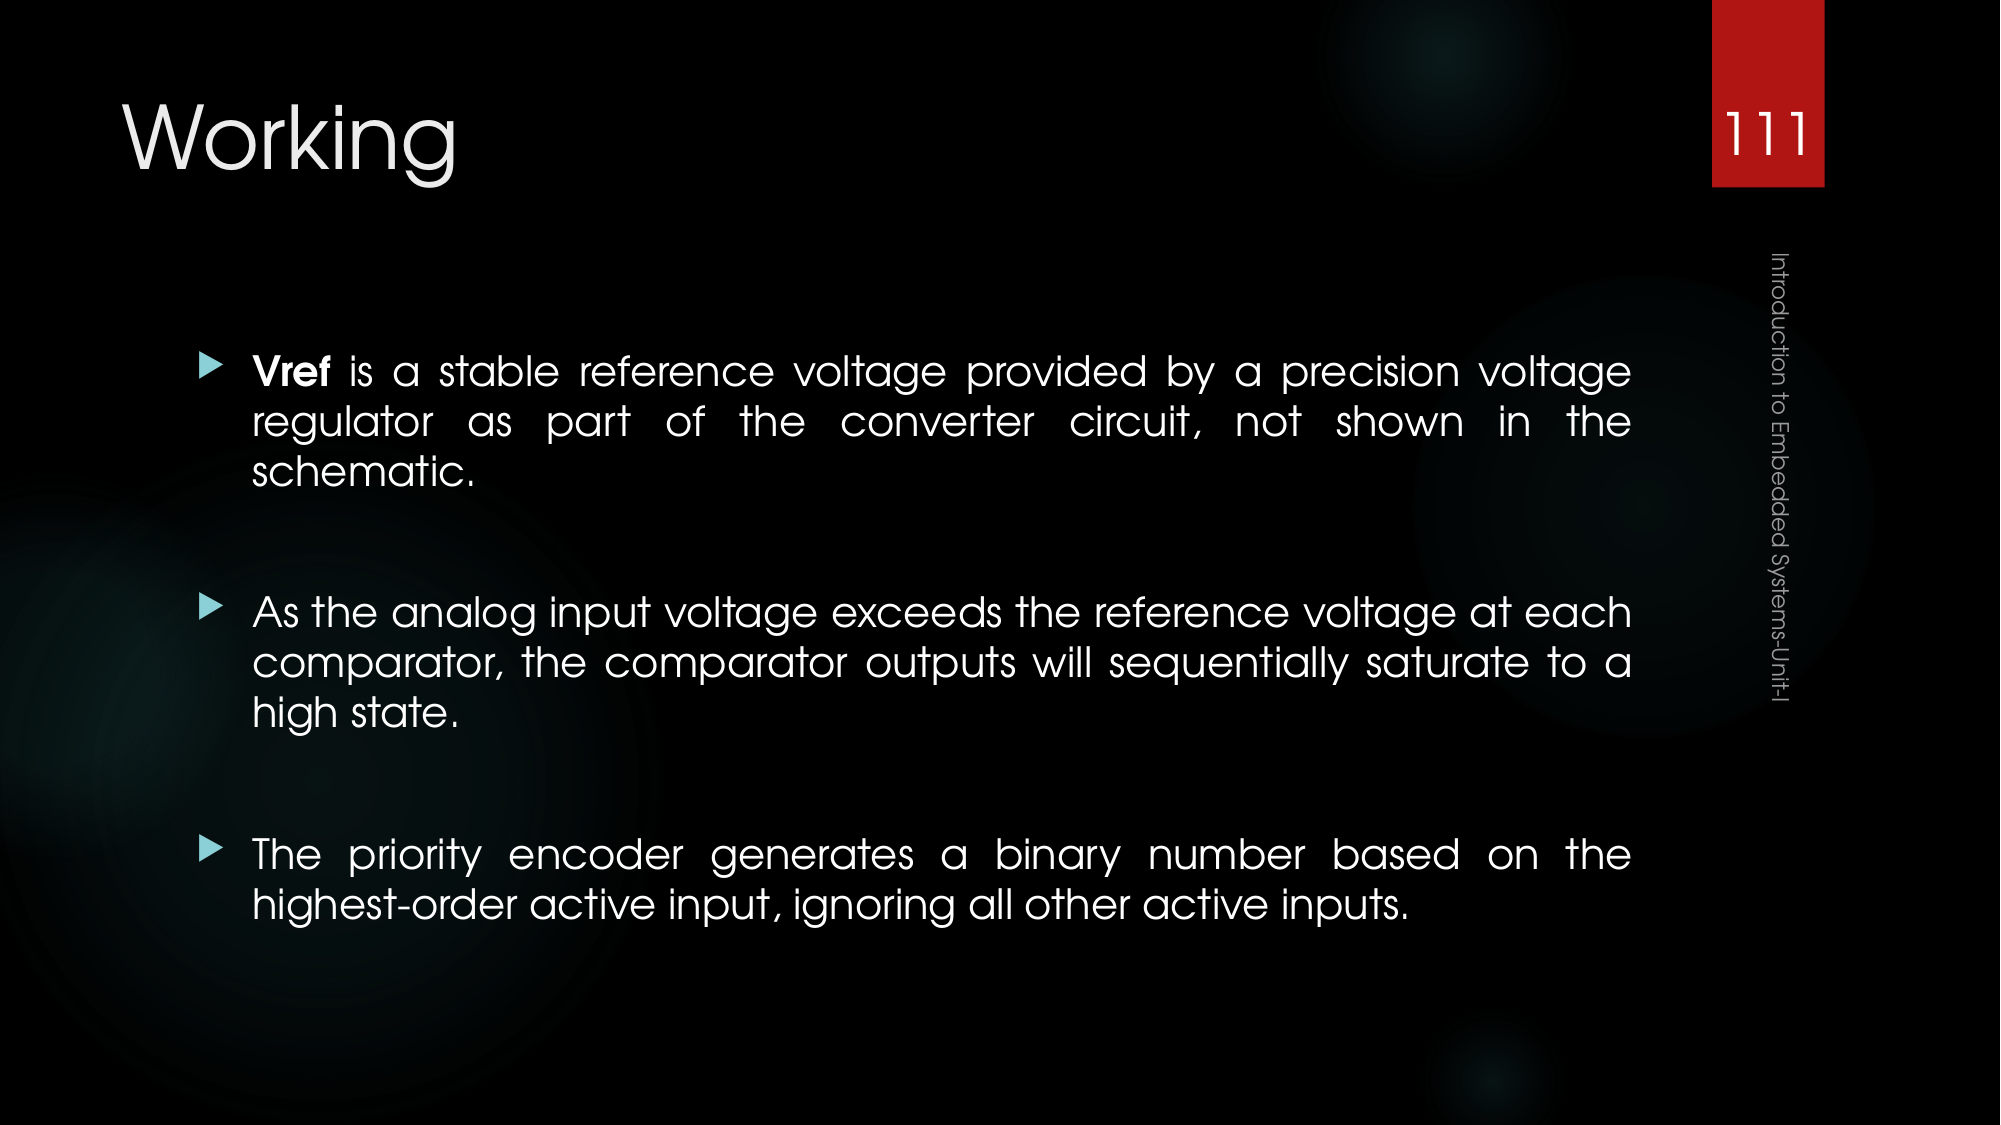

111
# Working
Vref is a stable reference voltage provided by a precision voltage regulator as part of the converter circuit, not shown in the schematic.

As the analog input voltage exceeds the reference voltage at each comparator, the comparator outputs will sequentially saturate to a high state.

The priority encoder generates a binary number based on the highest-order active input, ignoring all other active inputs.
Introduction to Embedded Systems-Unit-I